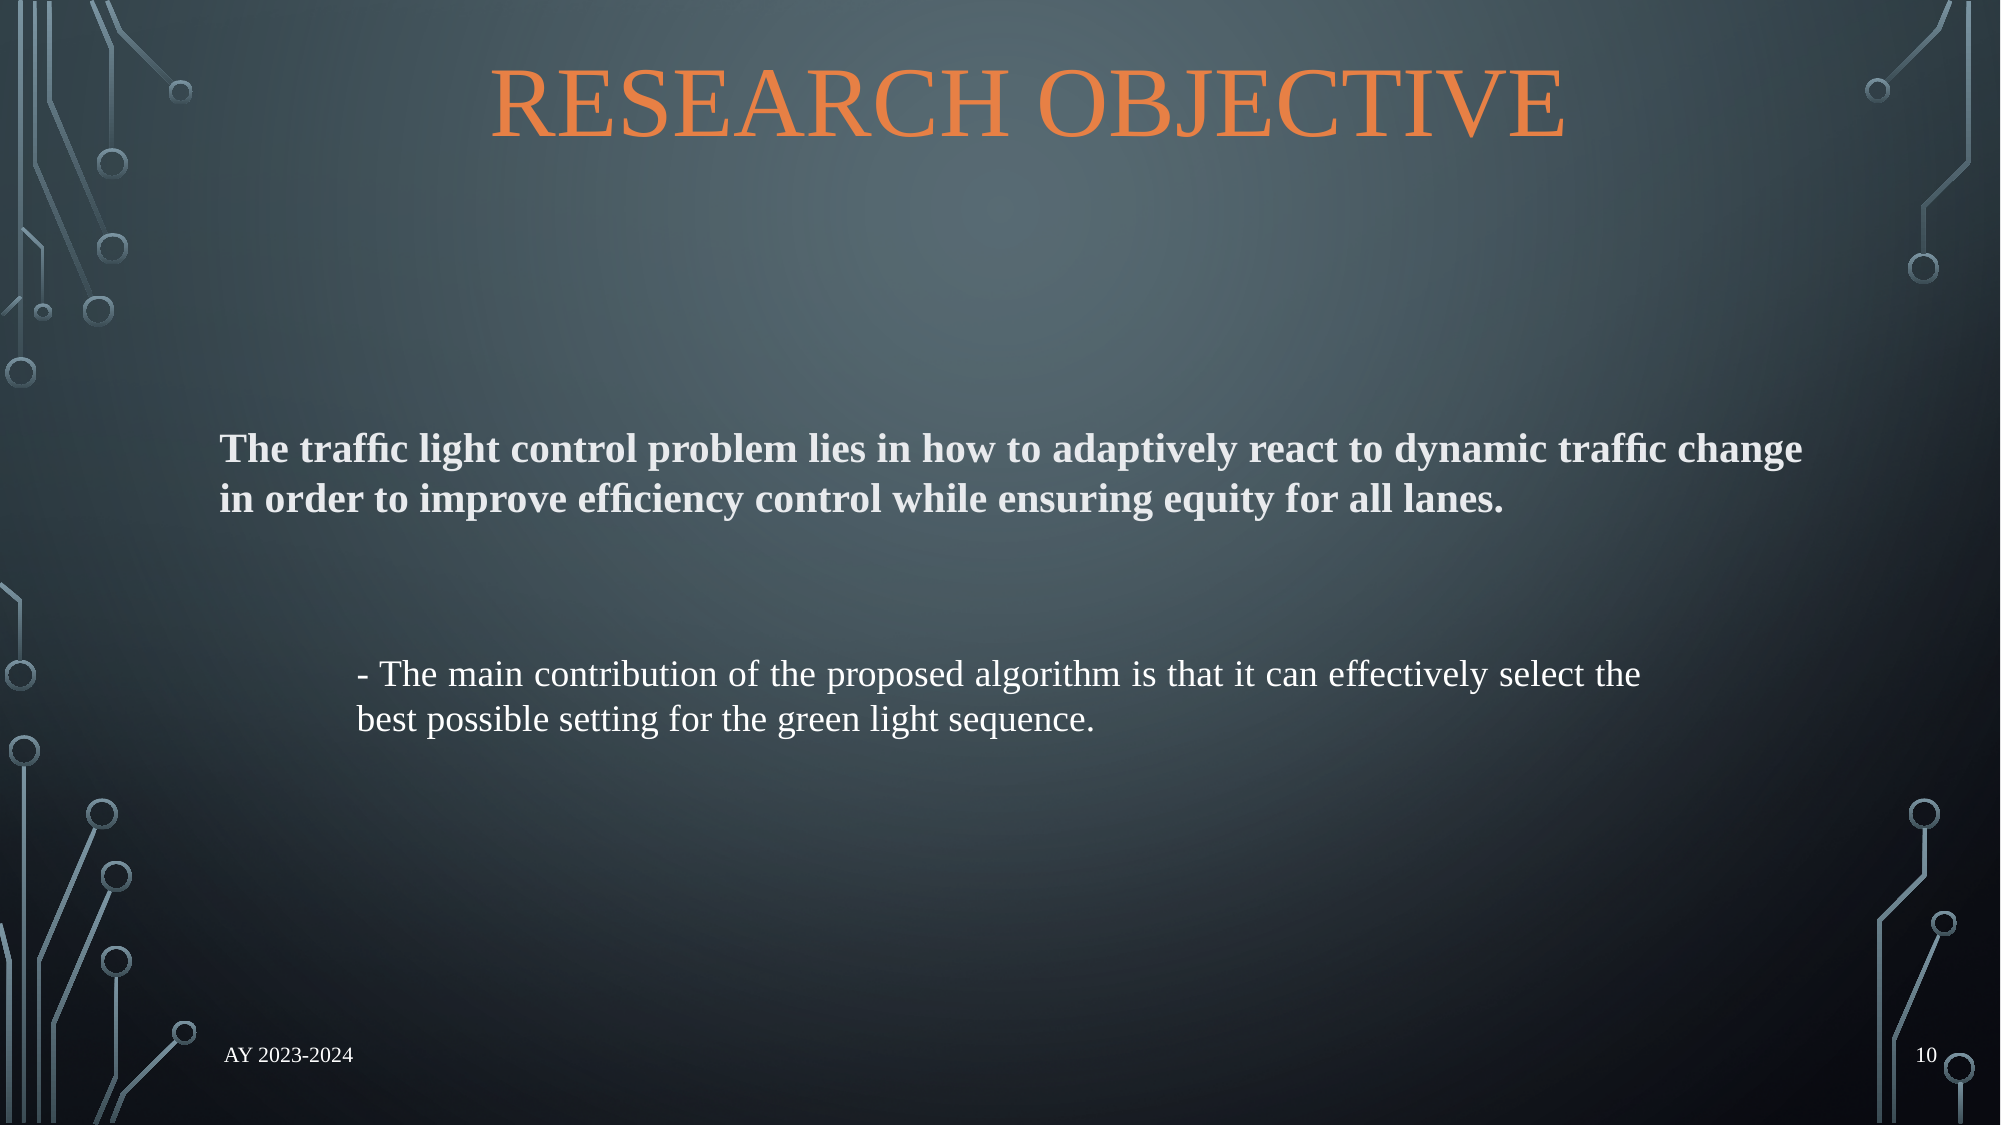

RESEARCH OBJECTIVE
The trafﬁc light control problem lies in how to adaptively react to dynamic trafﬁc change in order to improve efﬁciency control while ensuring equity for all lanes.
- The main contribution of the proposed algorithm is that it can effectively select the best possible setting for the green light sequence.
AY 2023-2024
10